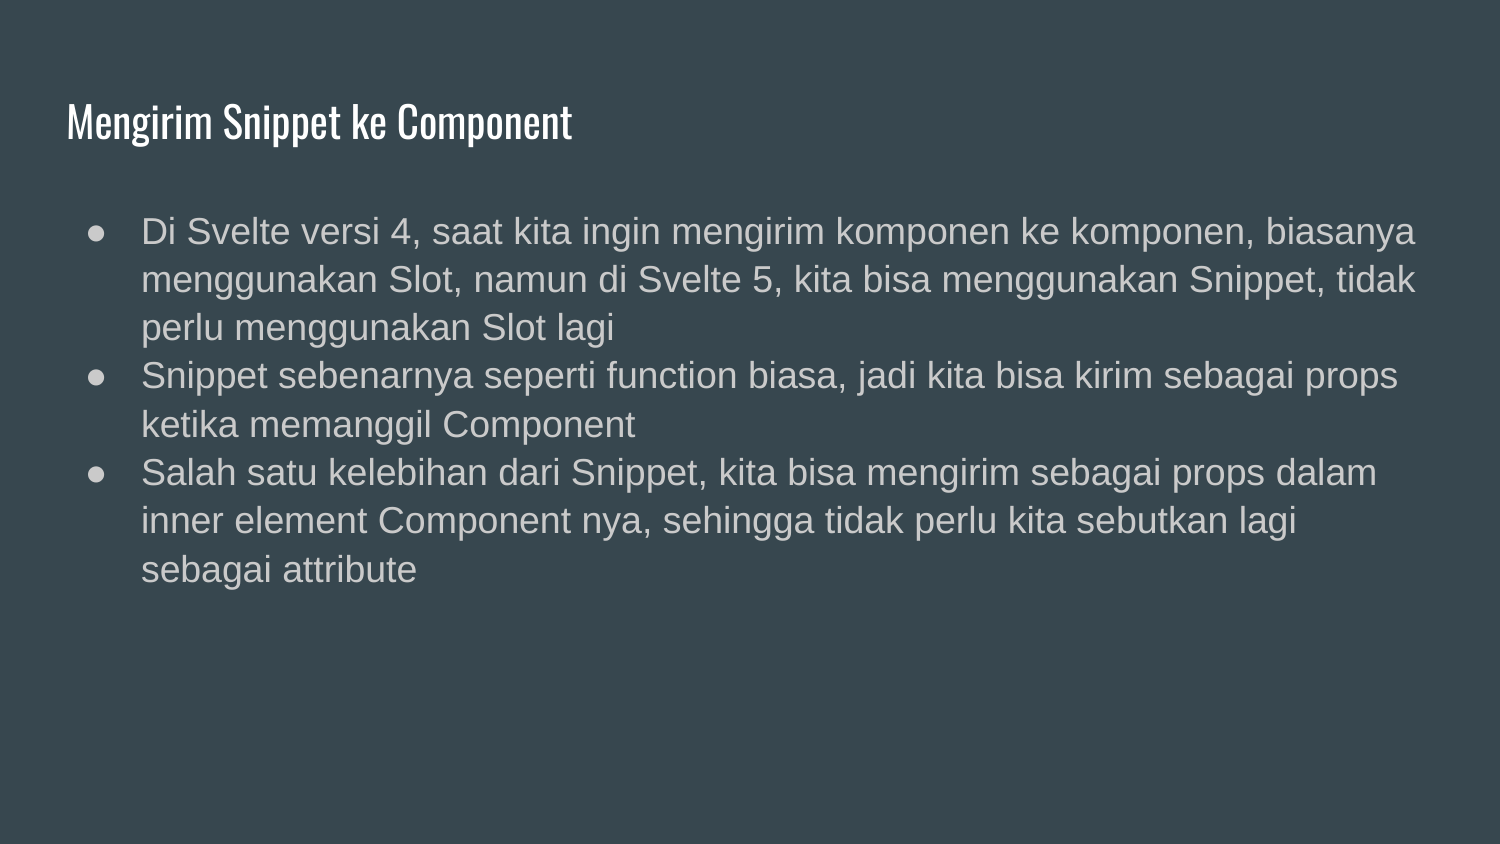

# Mengirim Snippet ke Component
Di Svelte versi 4, saat kita ingin mengirim komponen ke komponen, biasanya menggunakan Slot, namun di Svelte 5, kita bisa menggunakan Snippet, tidak perlu menggunakan Slot lagi
Snippet sebenarnya seperti function biasa, jadi kita bisa kirim sebagai props ketika memanggil Component
Salah satu kelebihan dari Snippet, kita bisa mengirim sebagai props dalam inner element Component nya, sehingga tidak perlu kita sebutkan lagi sebagai attribute